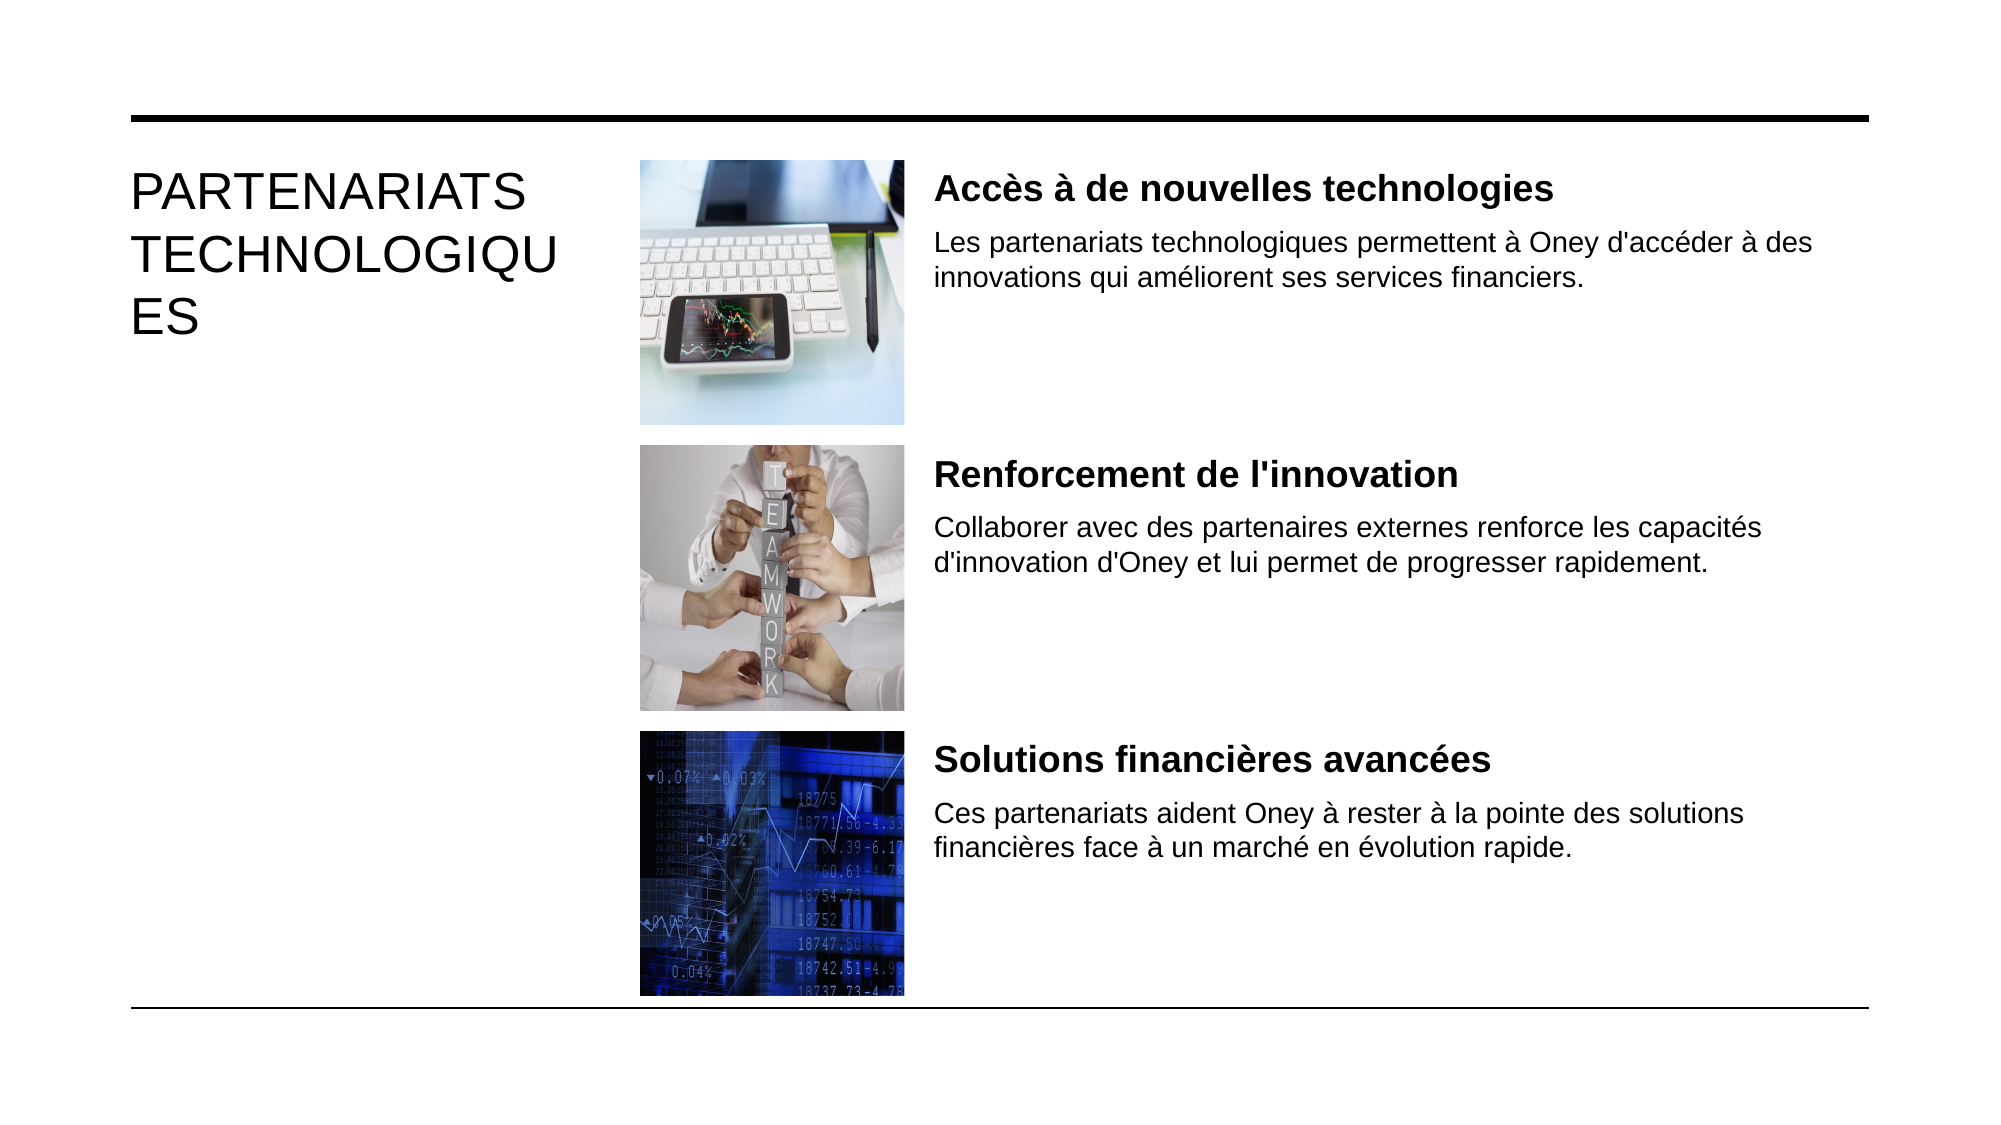

# Partenariats technologiques
Accès à de nouvelles technologies
Les partenariats technologiques permettent à Oney d'accéder à des innovations qui améliorent ses services financiers.
Renforcement de l'innovation
Collaborer avec des partenaires externes renforce les capacités d'innovation d'Oney et lui permet de progresser rapidement.
Solutions financières avancées
Ces partenariats aident Oney à rester à la pointe des solutions financières face à un marché en évolution rapide.